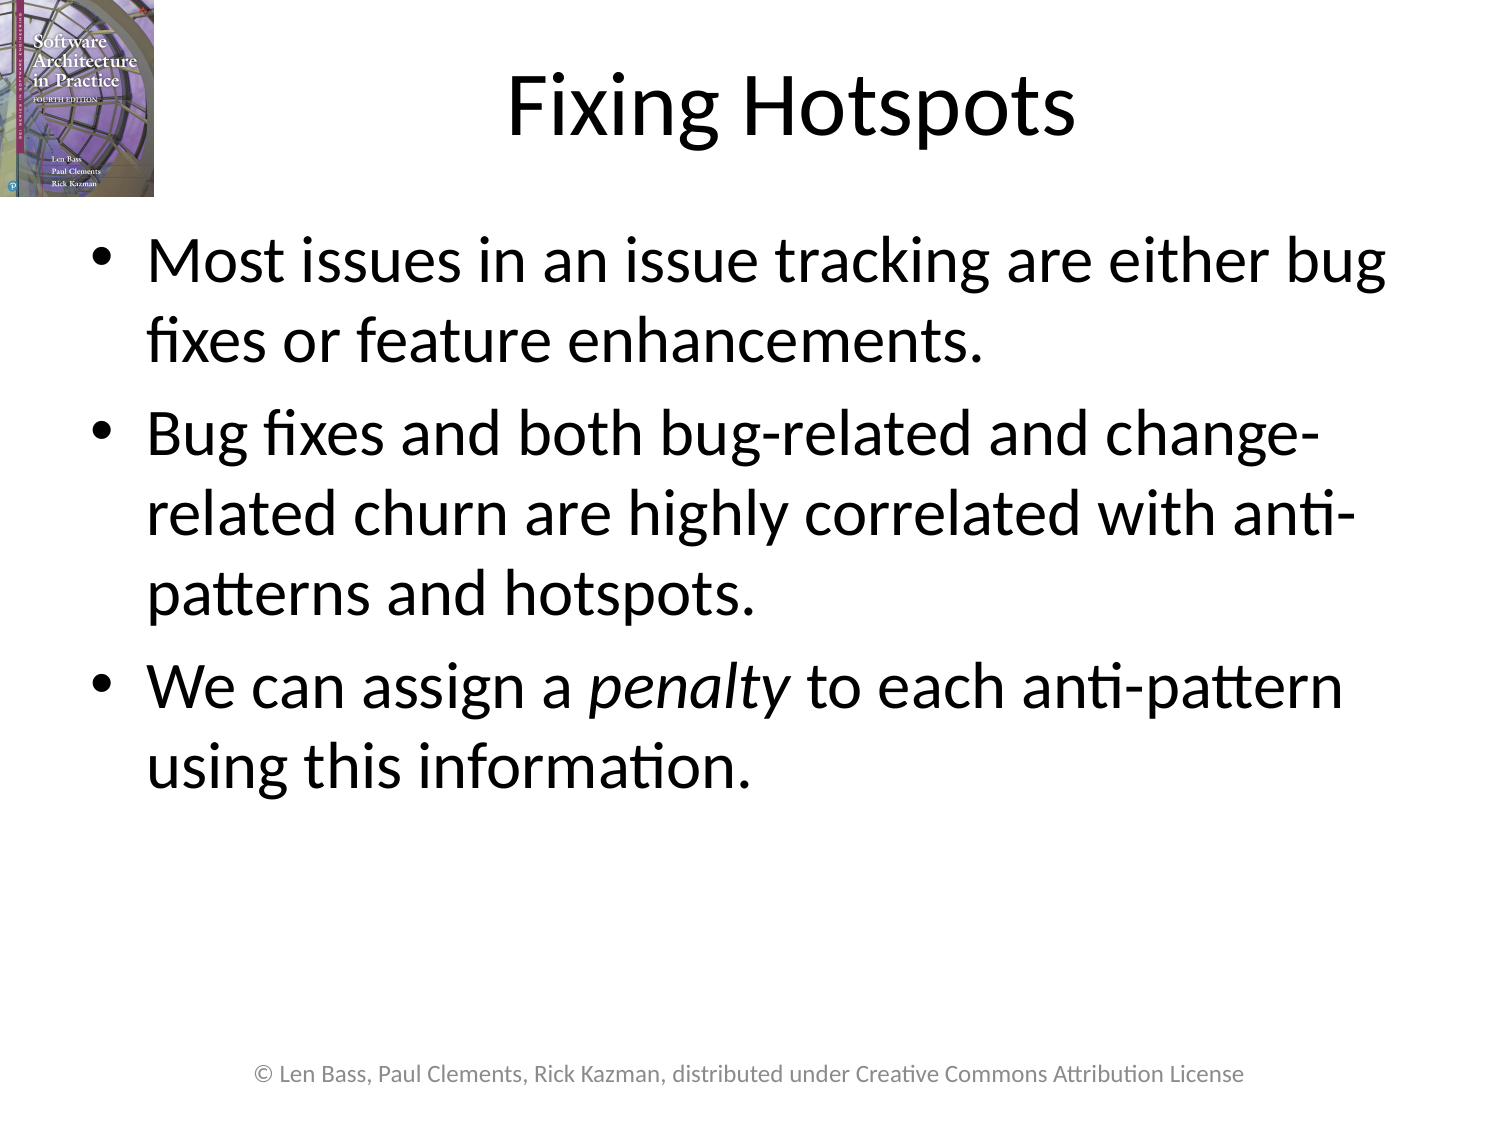

# Fixing Hotspots
Most issues in an issue tracking are either bug fixes or feature enhancements.
Bug fixes and both bug-related and change-related churn are highly correlated with anti-patterns and hotspots.
We can assign a penalty to each anti-pattern using this information.
© Len Bass, Paul Clements, Rick Kazman, distributed under Creative Commons Attribution License